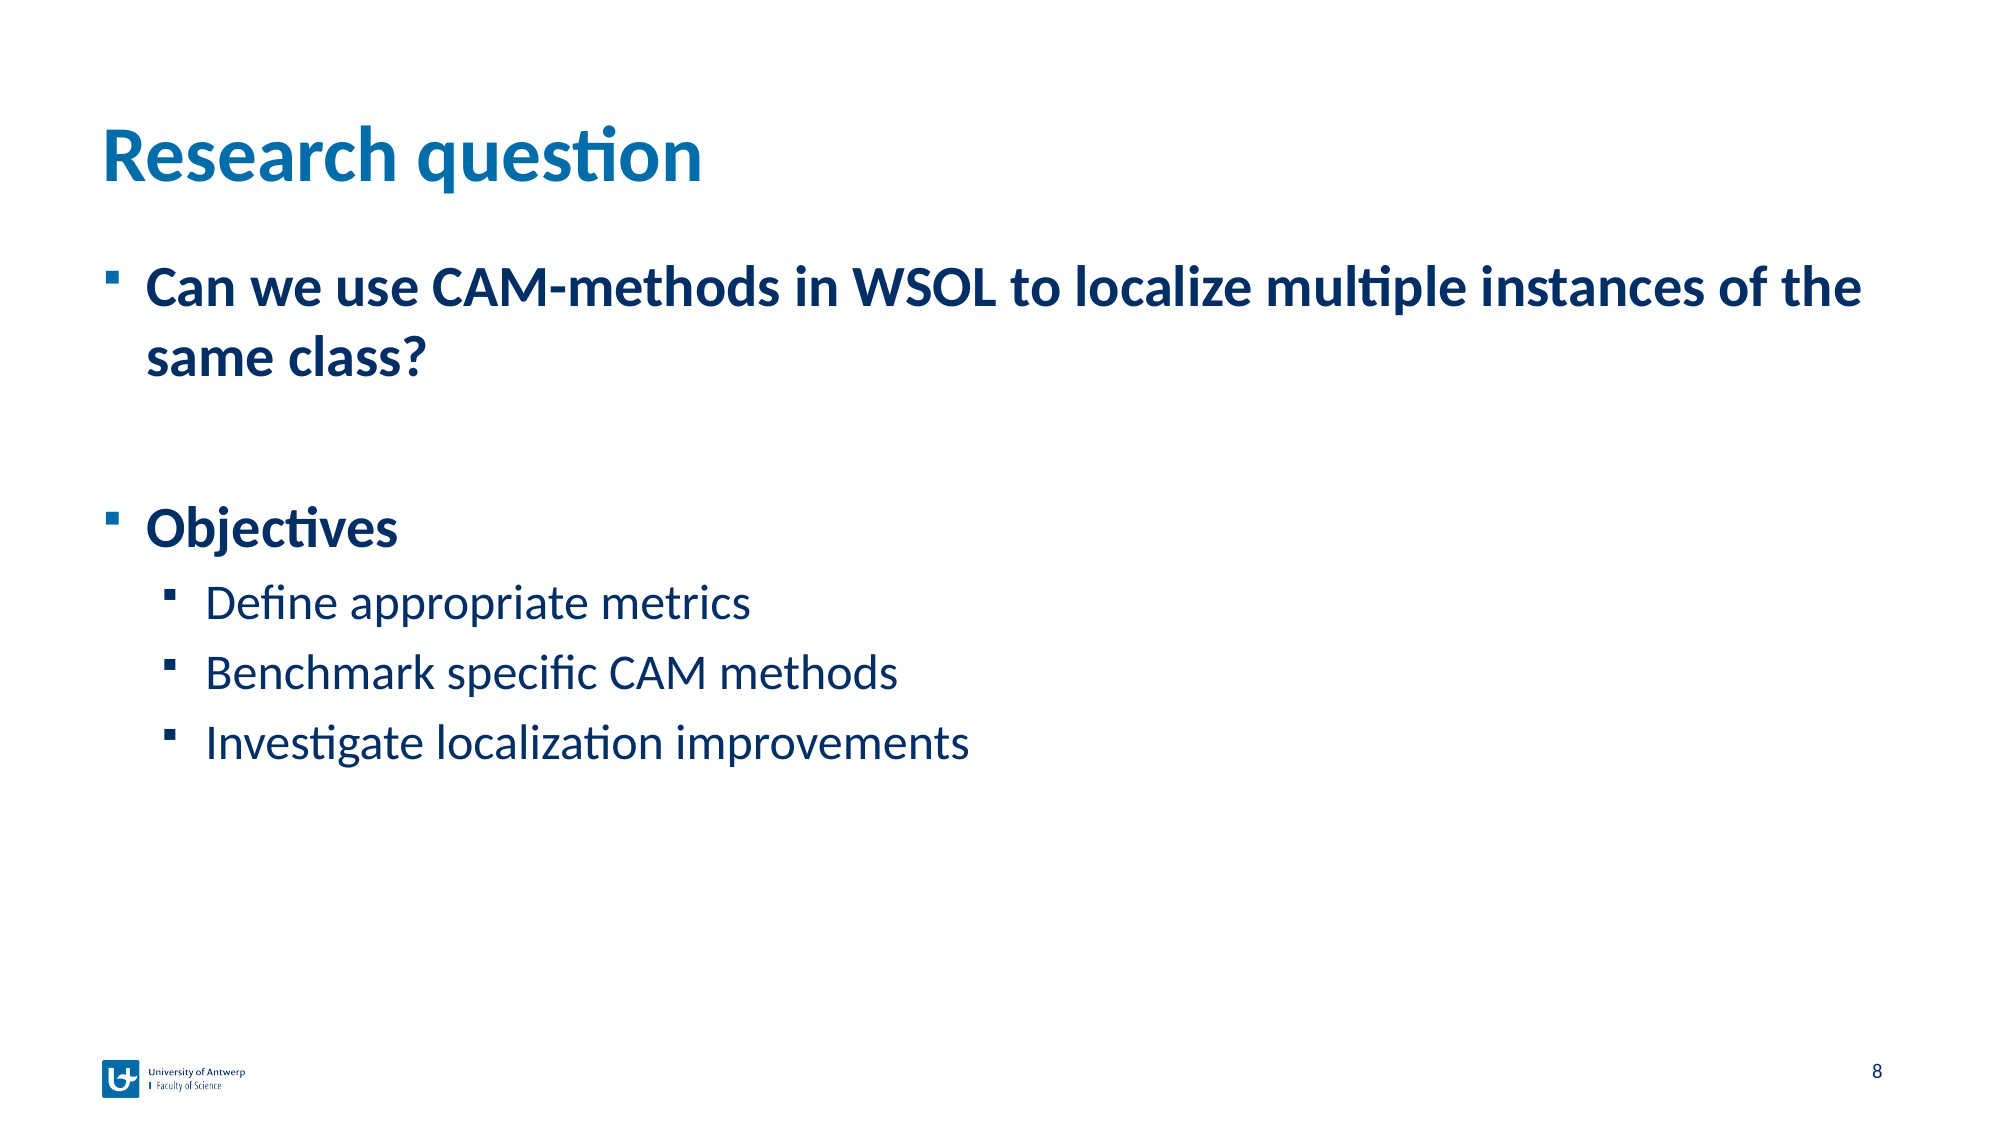

# Research question
Can we use CAM-methods in WSOL to localize multiple instances of the same class?

Objectives
Define appropriate metrics
Benchmark specific CAM methods
Investigate localization improvements
8